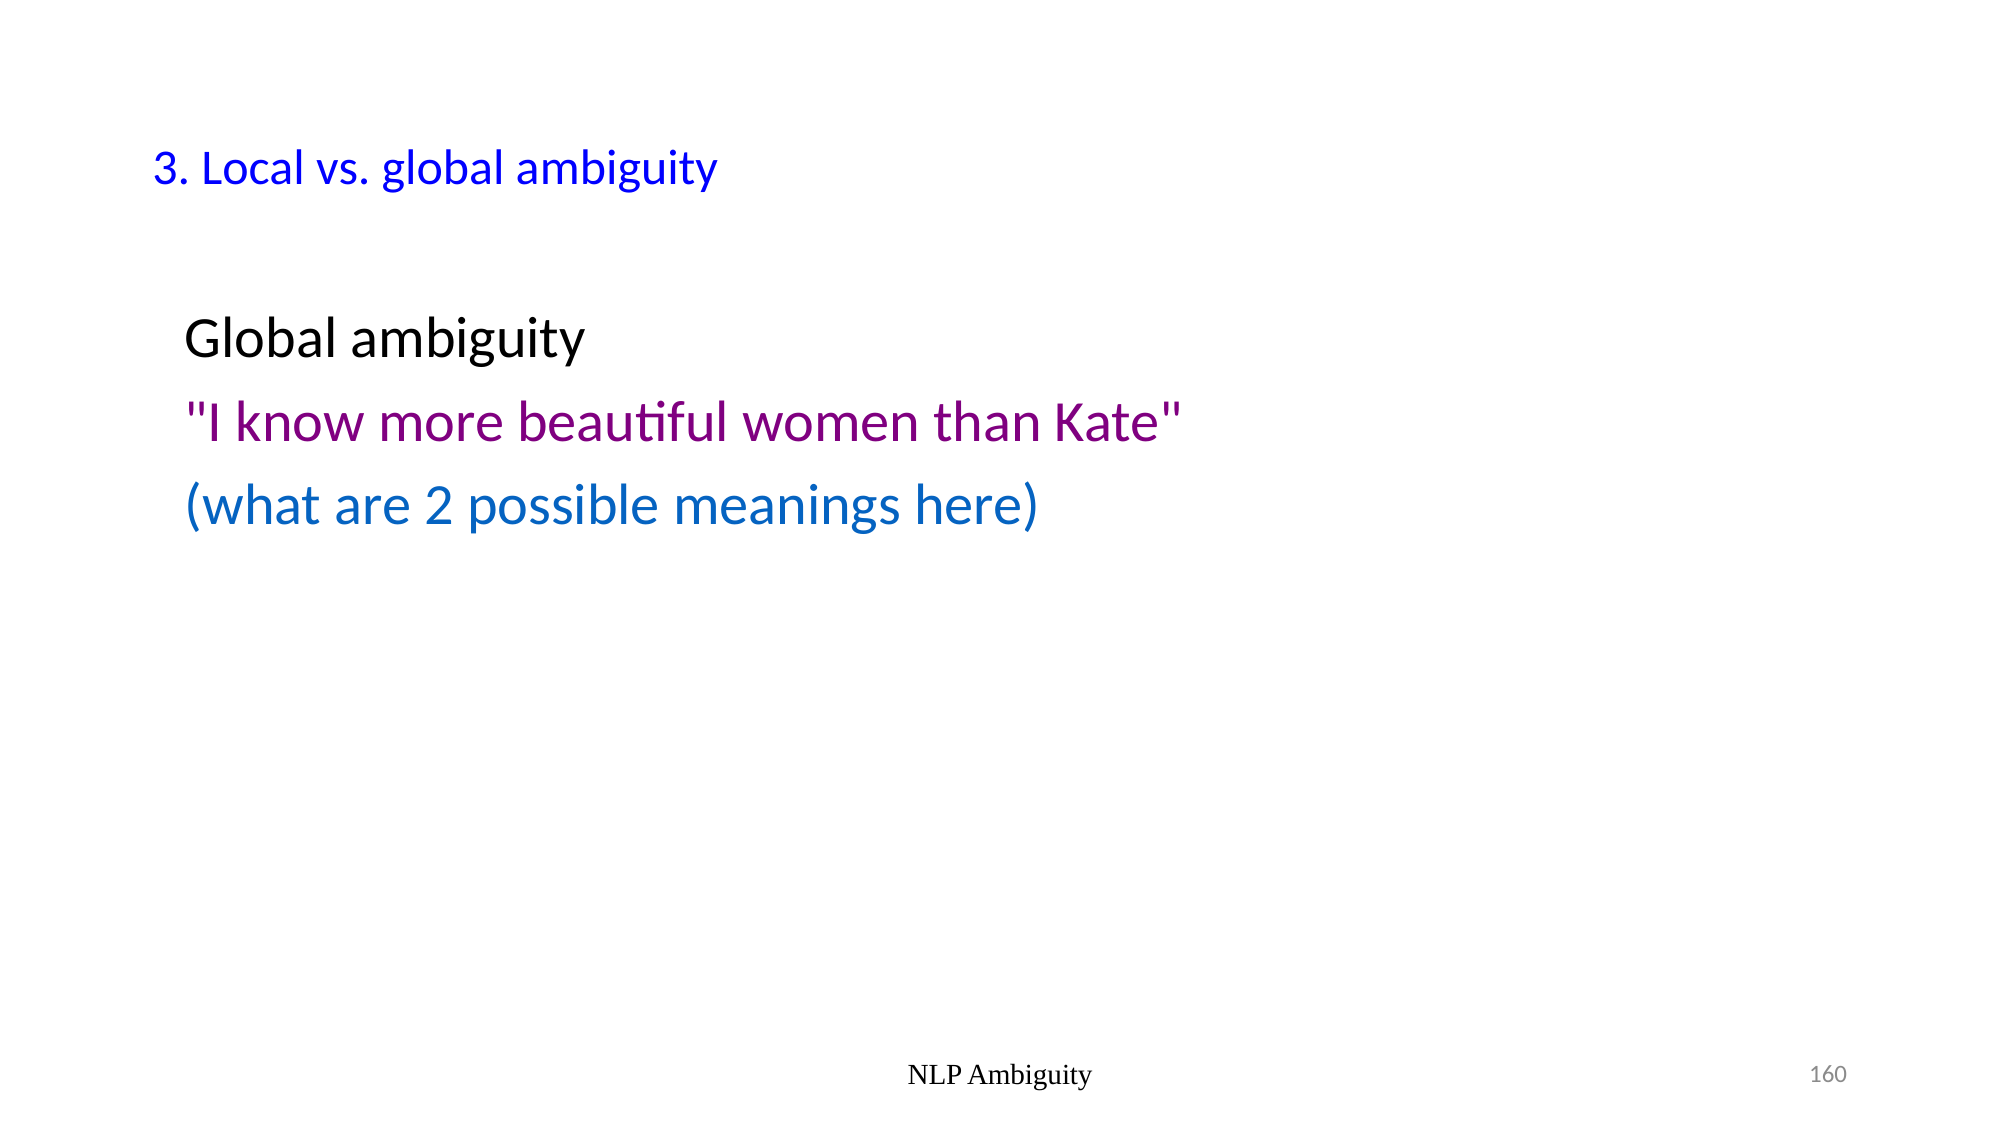

# 3. Local vs. global ambiguity
Global ambiguity
"I know more beautiful women than Kate"
(what are 2 possible meanings here)
NLP Ambiguity
160